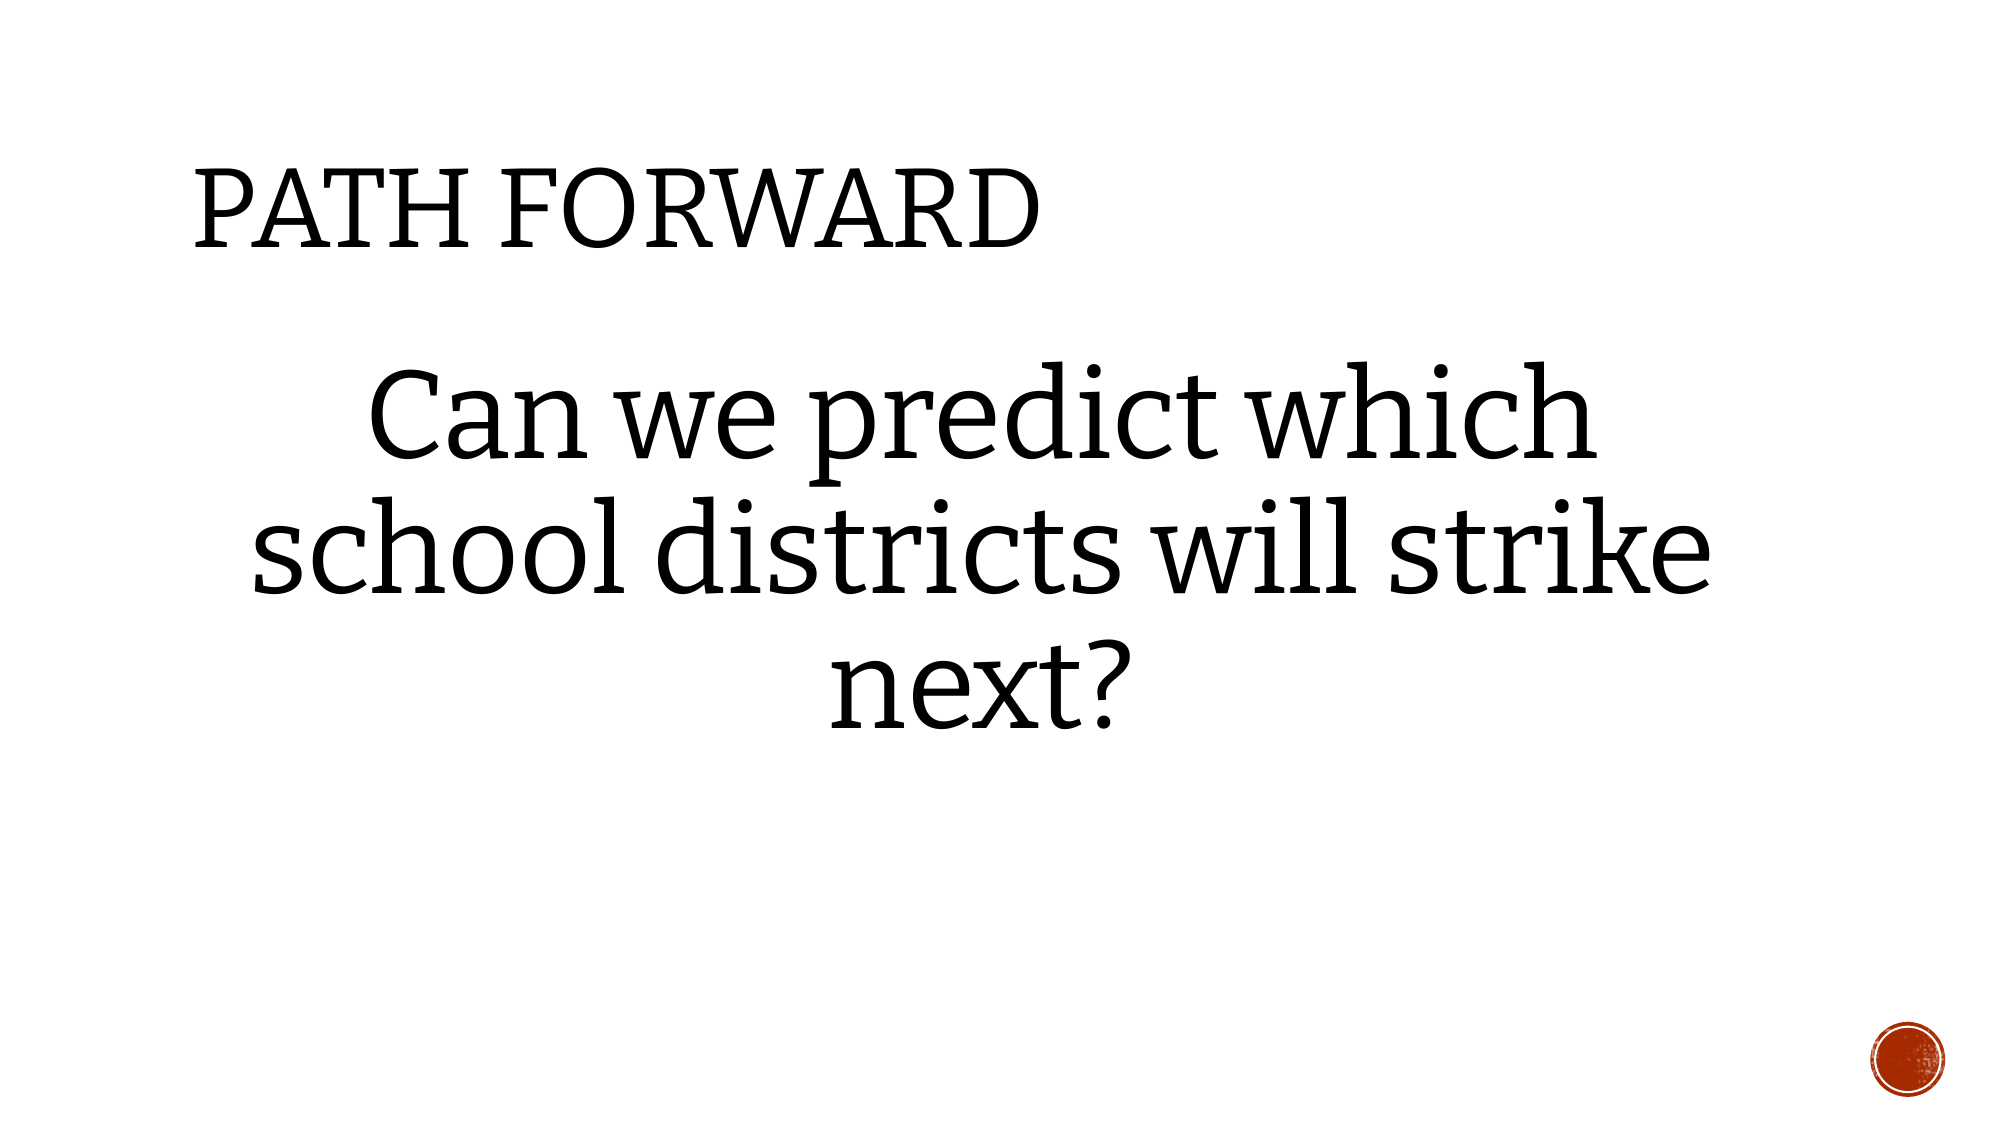

# Path Forward
Can we predict which school districts will strike next?